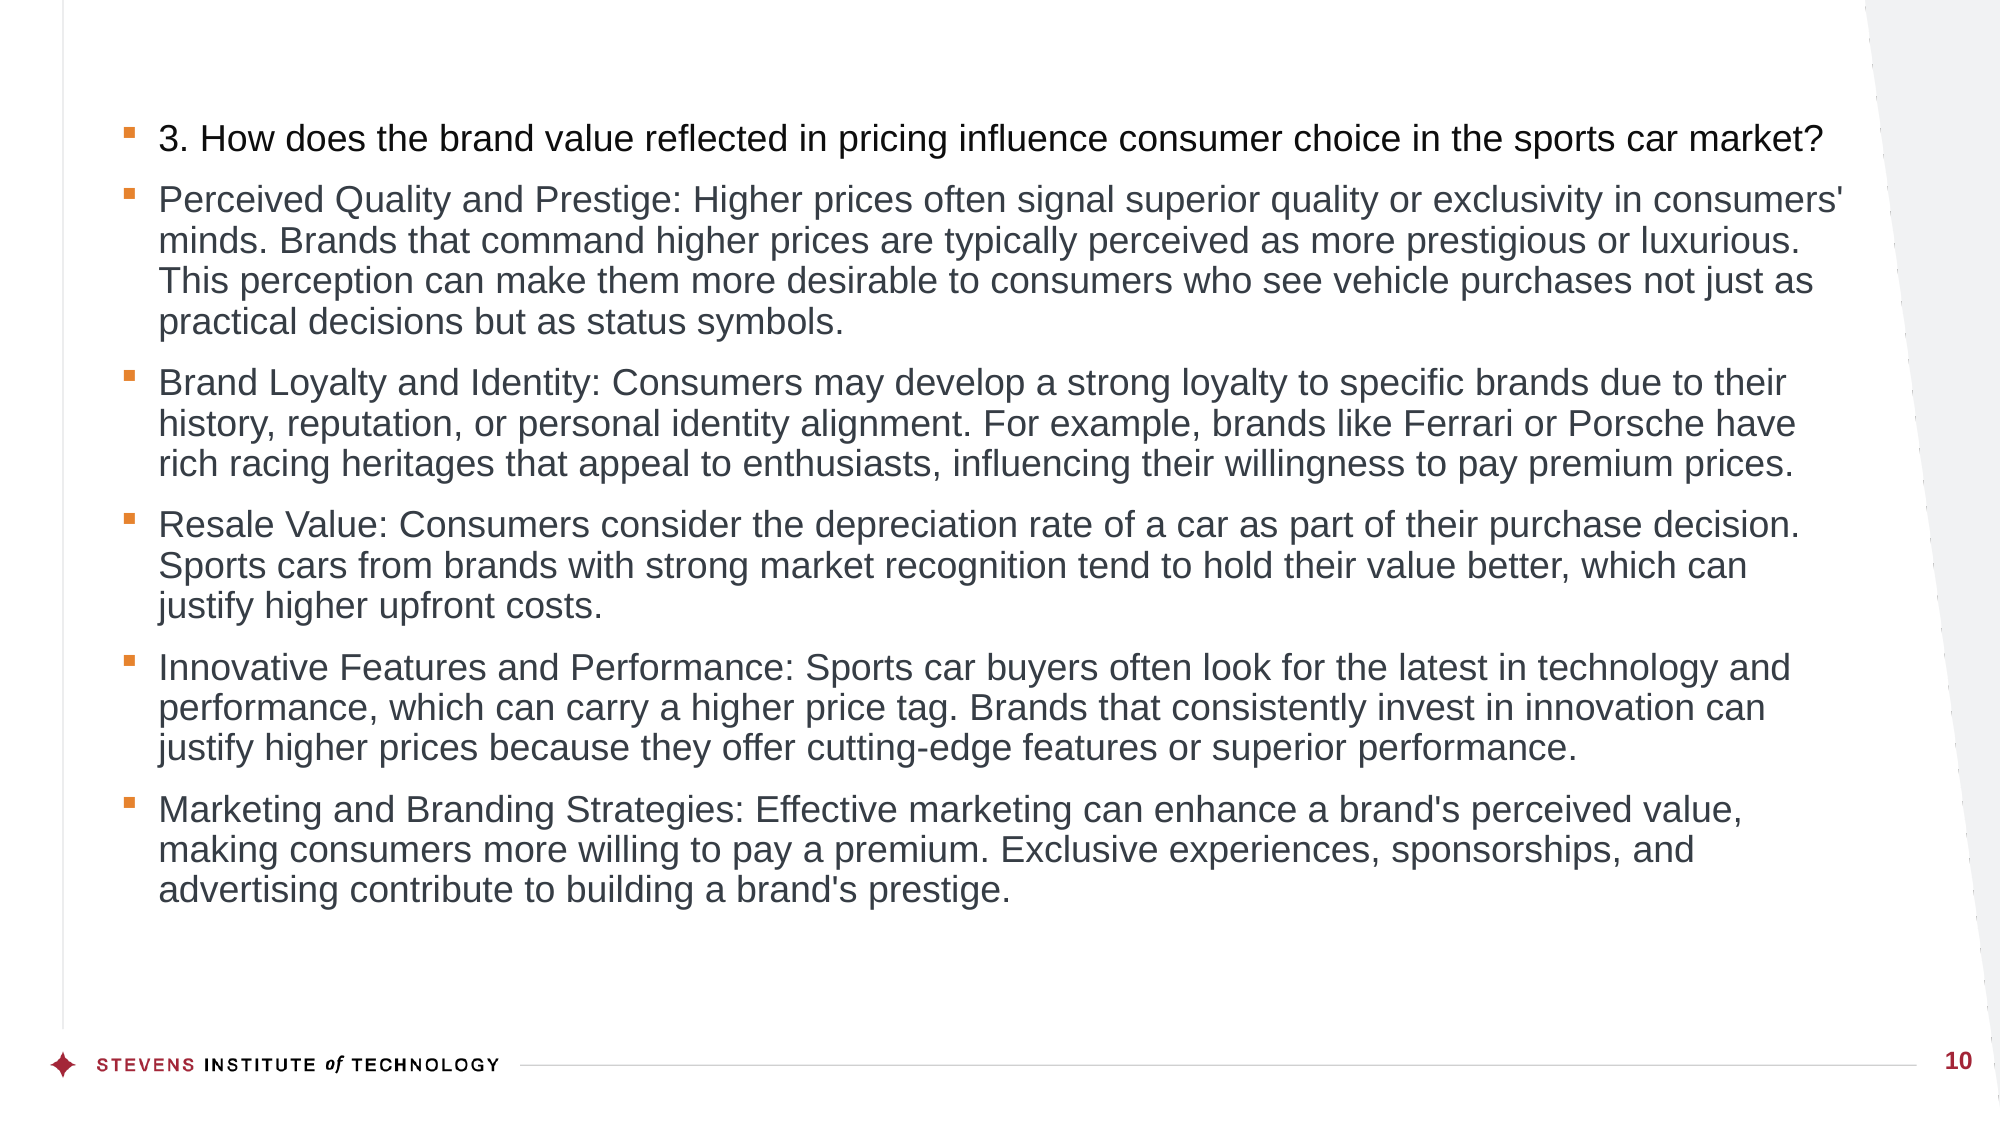

3. How does the brand value reflected in pricing influence consumer choice in the sports car market?
Perceived Quality and Prestige: Higher prices often signal superior quality or exclusivity in consumers' minds. Brands that command higher prices are typically perceived as more prestigious or luxurious. This perception can make them more desirable to consumers who see vehicle purchases not just as practical decisions but as status symbols.
Brand Loyalty and Identity: Consumers may develop a strong loyalty to specific brands due to their history, reputation, or personal identity alignment. For example, brands like Ferrari or Porsche have rich racing heritages that appeal to enthusiasts, influencing their willingness to pay premium prices.
Resale Value: Consumers consider the depreciation rate of a car as part of their purchase decision. Sports cars from brands with strong market recognition tend to hold their value better, which can justify higher upfront costs.
Innovative Features and Performance: Sports car buyers often look for the latest in technology and performance, which can carry a higher price tag. Brands that consistently invest in innovation can justify higher prices because they offer cutting-edge features or superior performance.
Marketing and Branding Strategies: Effective marketing can enhance a brand's perceived value, making consumers more willing to pay a premium. Exclusive experiences, sponsorships, and advertising contribute to building a brand's prestige.
10